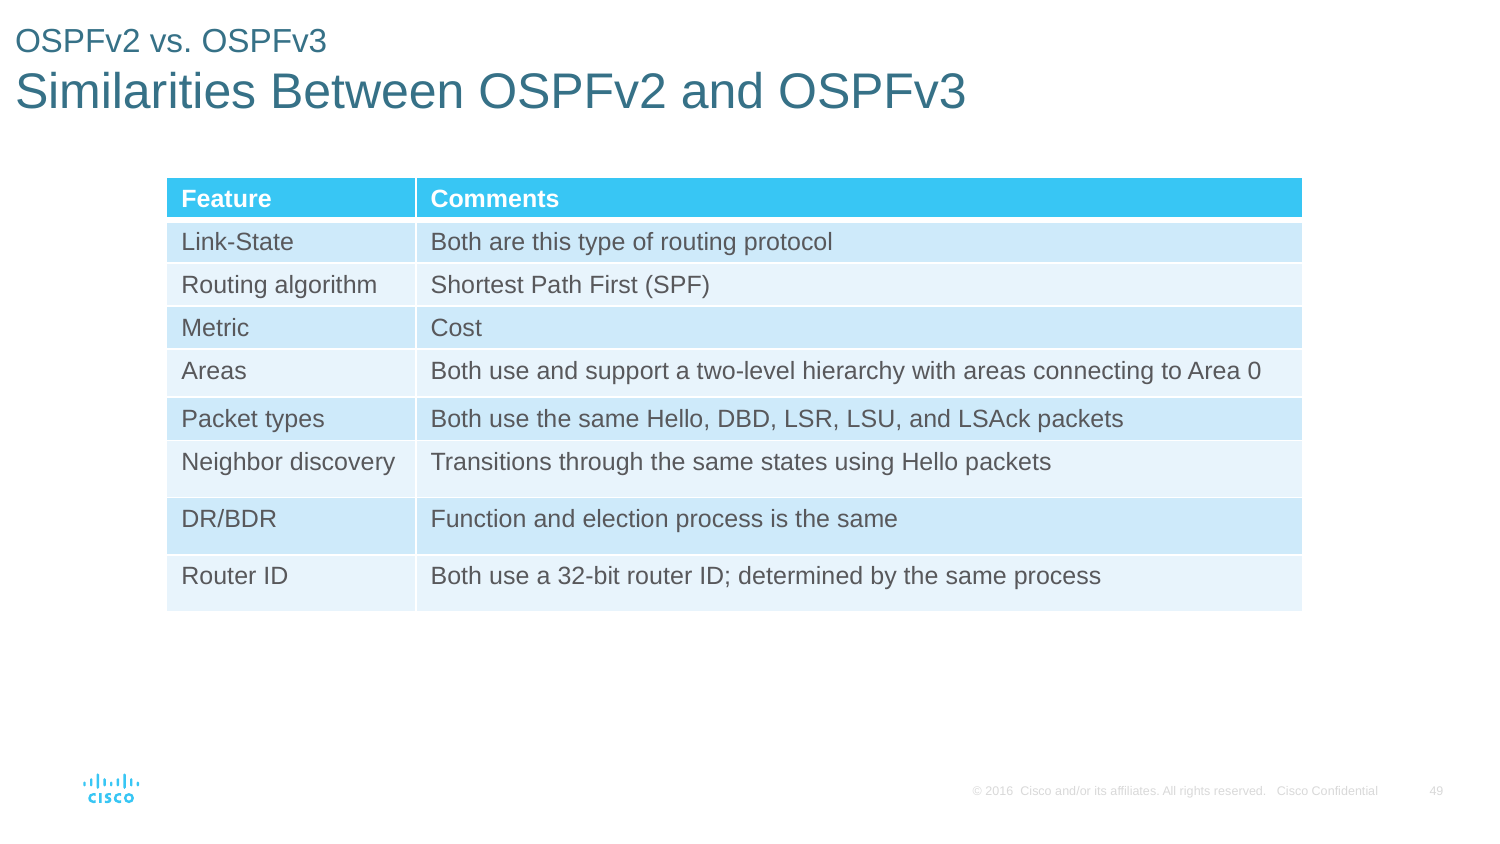

# OSPFv2 vs. OSPFv3 Similarities Between OSPFv2 and OSPFv3
| Feature | Comments |
| --- | --- |
| Link-State | Both are this type of routing protocol |
| Routing algorithm | Shortest Path First (SPF) |
| Metric | Cost |
| Areas | Both use and support a two-level hierarchy with areas connecting to Area 0 |
| Packet types | Both use the same Hello, DBD, LSR, LSU, and LSAck packets |
| Neighbor discovery | Transitions through the same states using Hello packets |
| DR/BDR | Function and election process is the same |
| Router ID | Both use a 32-bit router ID; determined by the same process |